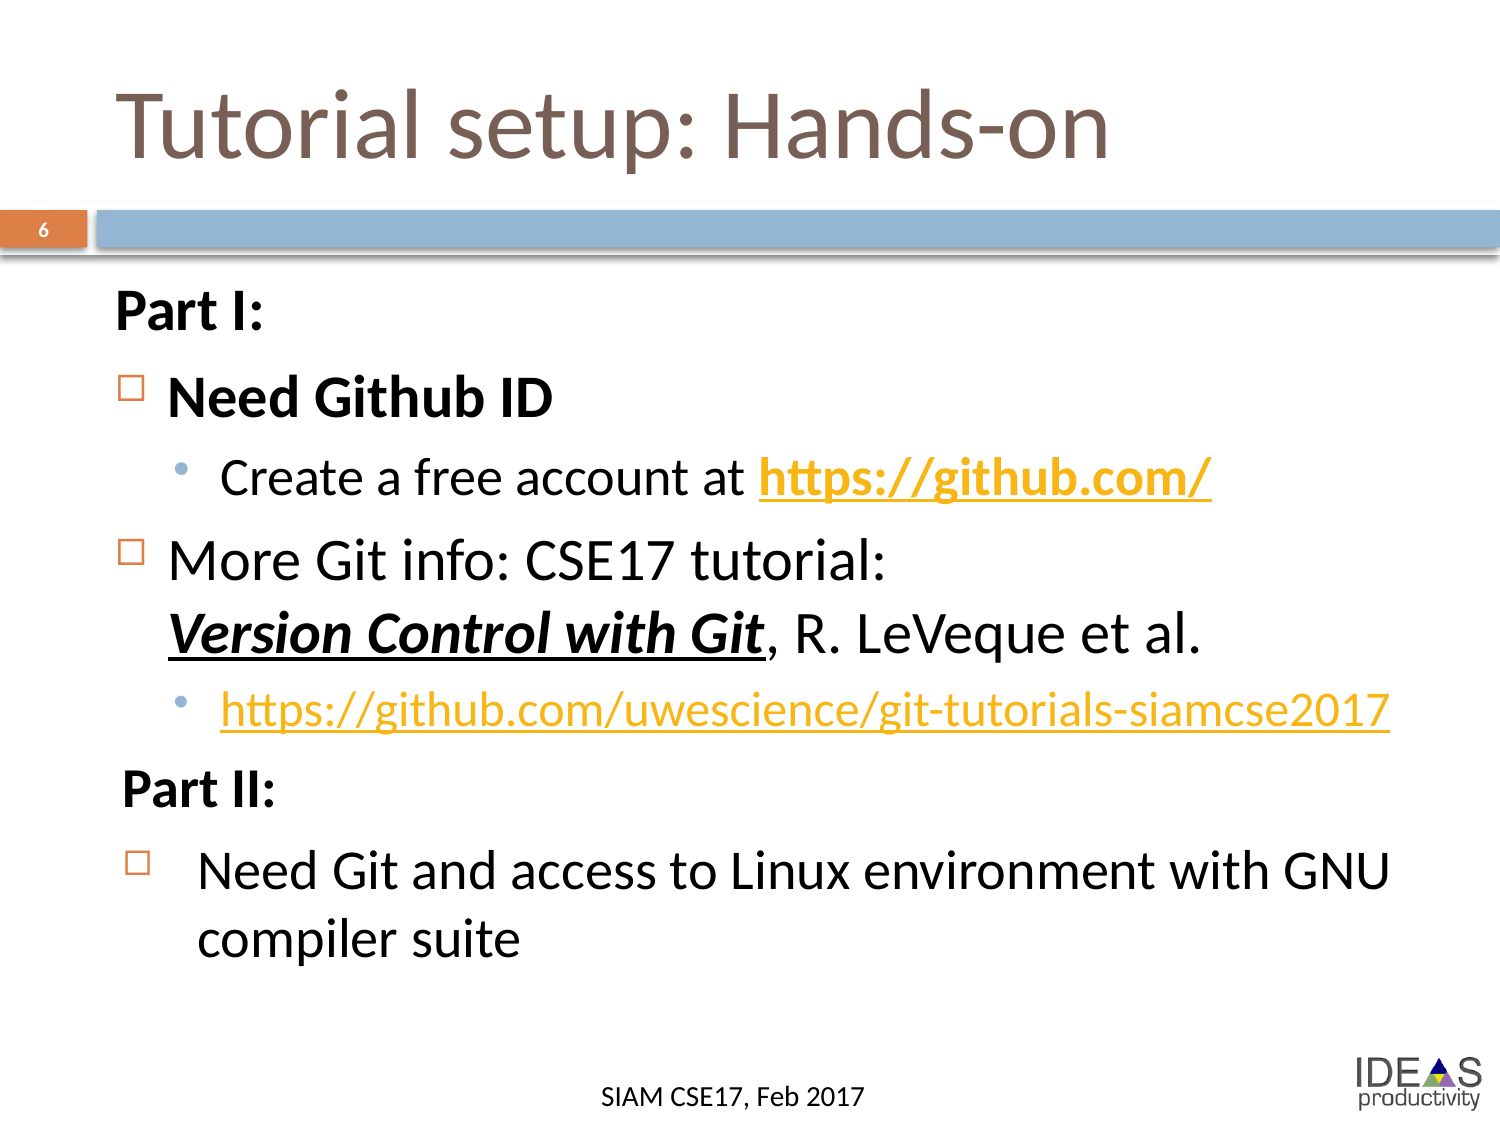

# Tutorial setup: Hands-on
6
Part I:
Need Github ID
Create a free account at https://github.com/
More Git info: CSE17 tutorial: Version Control with Git, R. LeVeque et al.
https://github.com/uwescience/git-tutorials-siamcse2017
Part II:
Need Git and access to Linux environment with GNU compiler suite

SIAM CSE17, Feb 2017